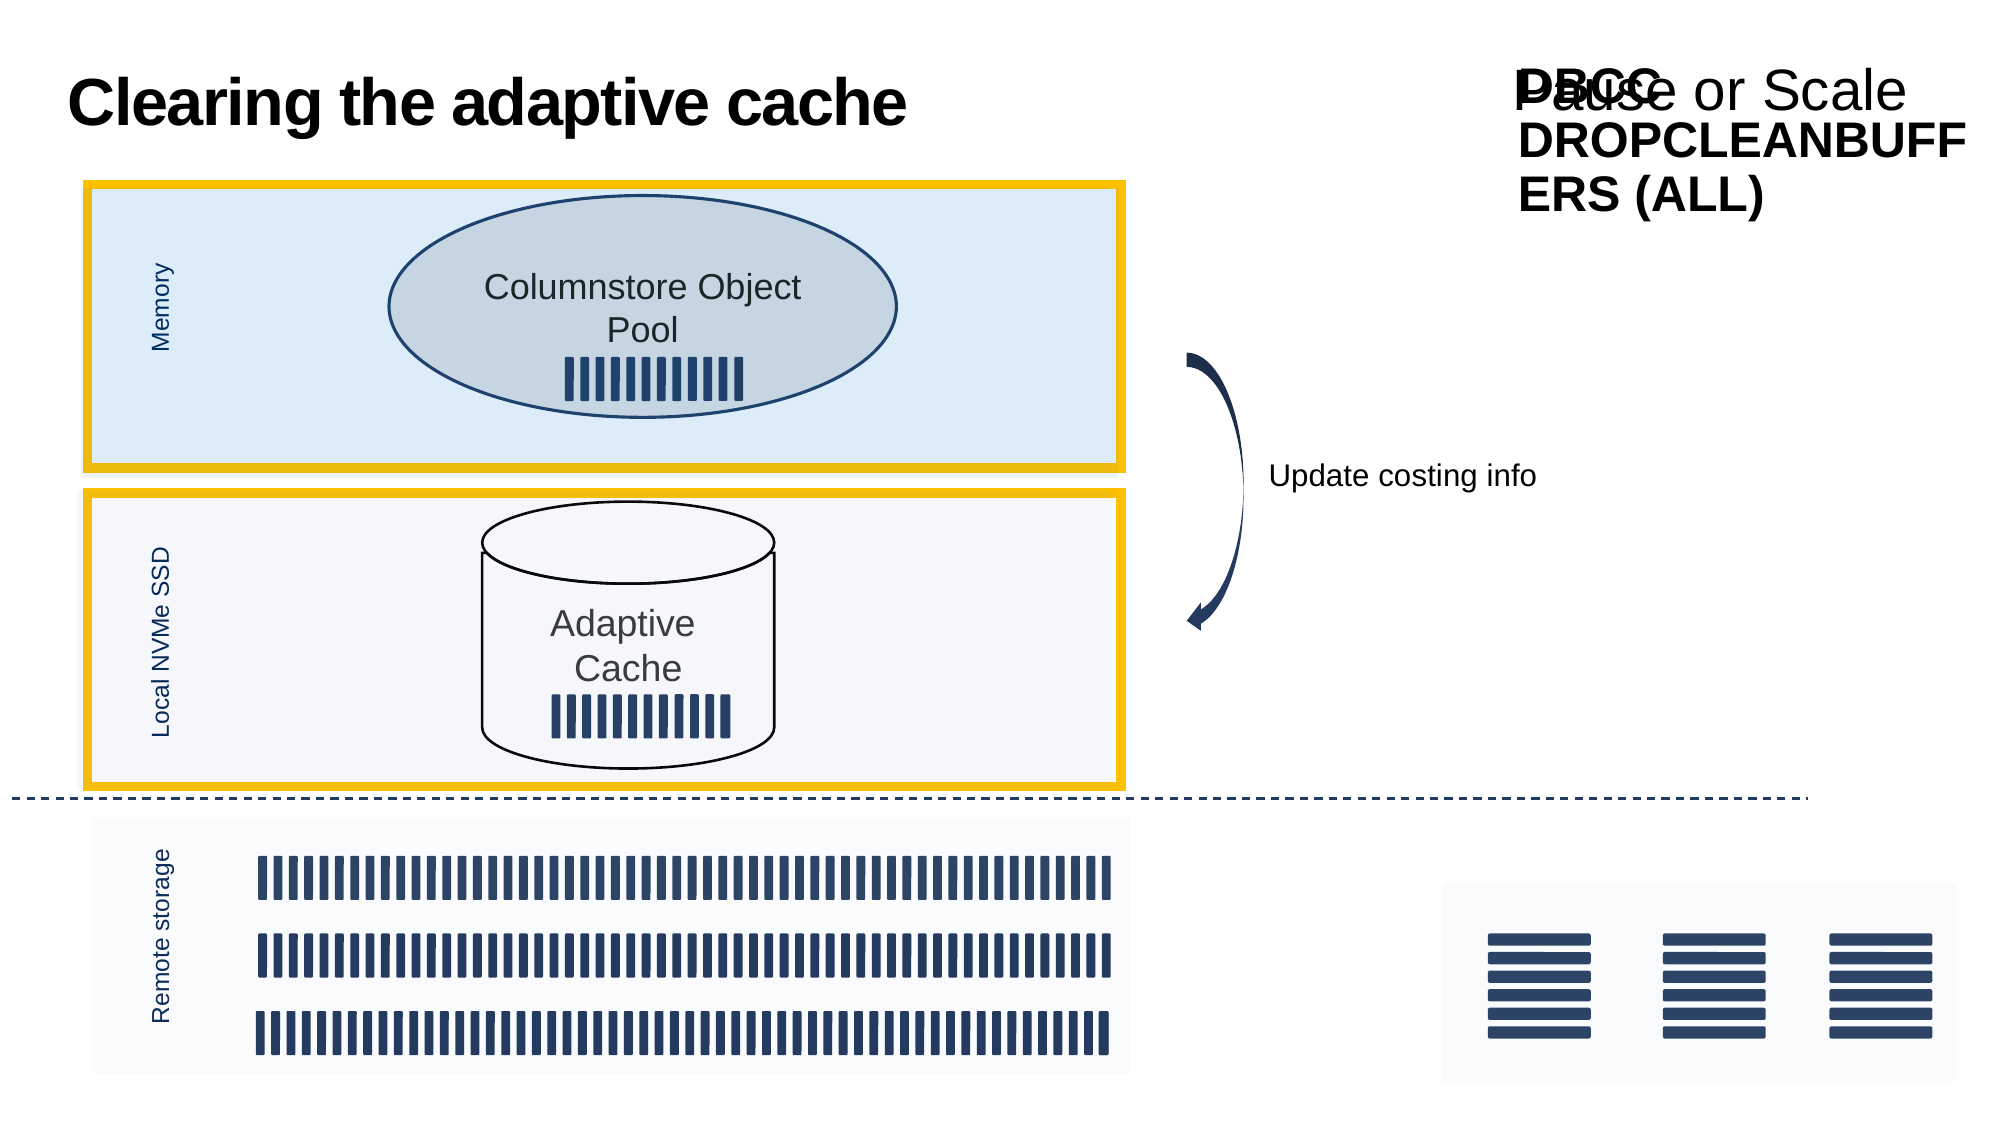

Pause or Scale
DBCC DROPCLEANBUFFERS (ALL)
Clearing the adaptive cache

Columnstore Object Pool
Memory

Update costing info

Adaptive
Cache
Local NVMe SSD

Remote storage